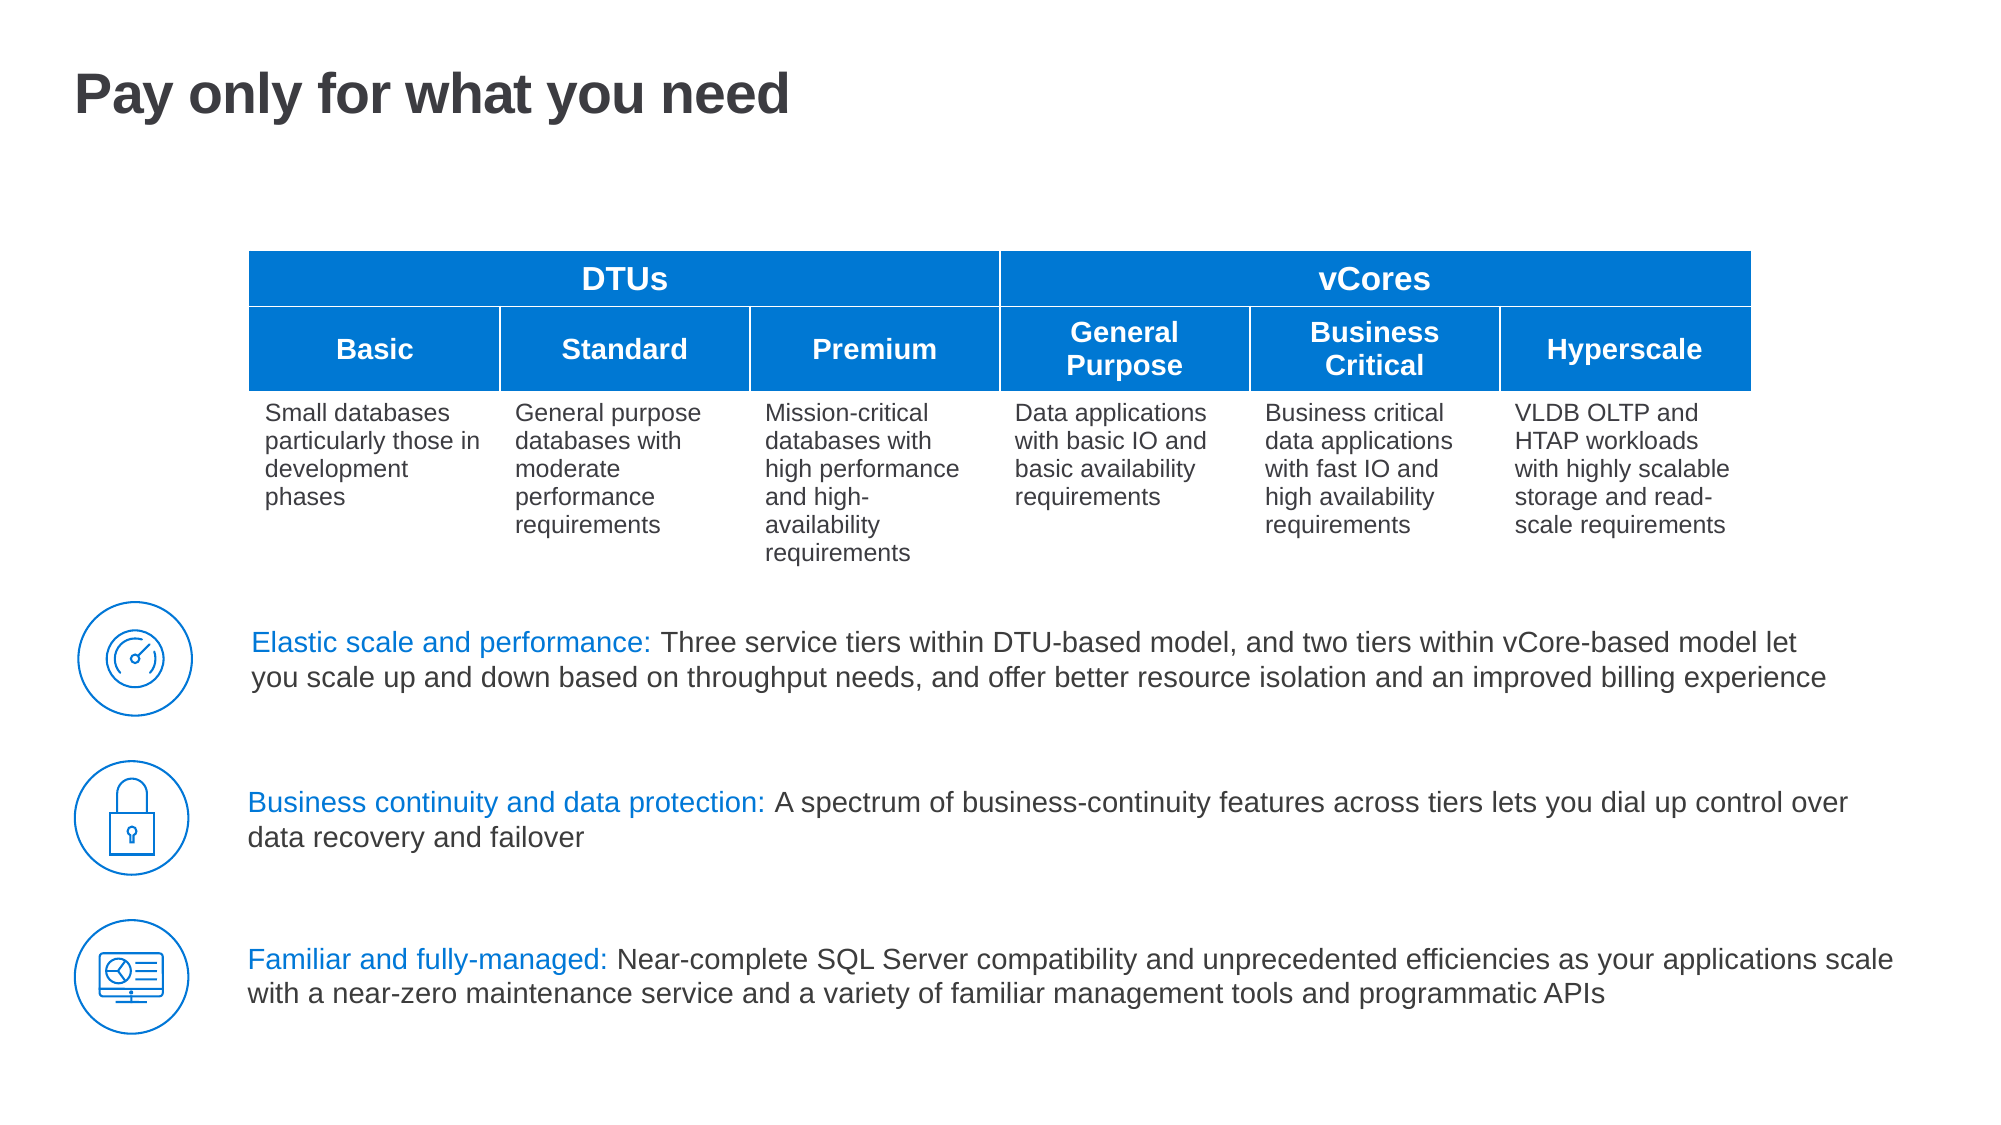

# Pay only for what you need
| DTUs |  |  | vCores |  |  |
| --- | --- | --- | --- | --- | --- |
| Basic | Standard | Premium | General Purpose | Business Critical | Hyperscale |
| Small databases particularly those in development phases | General purpose databases with moderate performance requirements | Mission-critical databases with high performance and high-availability requirements | Data applications with basic IO and basic availability requirements | Business critical data applications with fast IO and high availability requirements | VLDB OLTP and HTAP workloads with highly scalable storage and read-scale requirements |

Elastic scale and performance: Three service tiers within DTU-based model, and two tiers within vCore-based model let you scale up and down based on throughput needs, and offer better resource isolation and an improved billing experience

Business continuity and data protection: A spectrum of business-continuity features across tiers lets you dial up control over data recovery and failover

Familiar and fully-managed: Near-complete SQL Server compatibility and unprecedented efficiencies as your applications scale with a near-zero maintenance service and a variety of familiar management tools and programmatic APIs